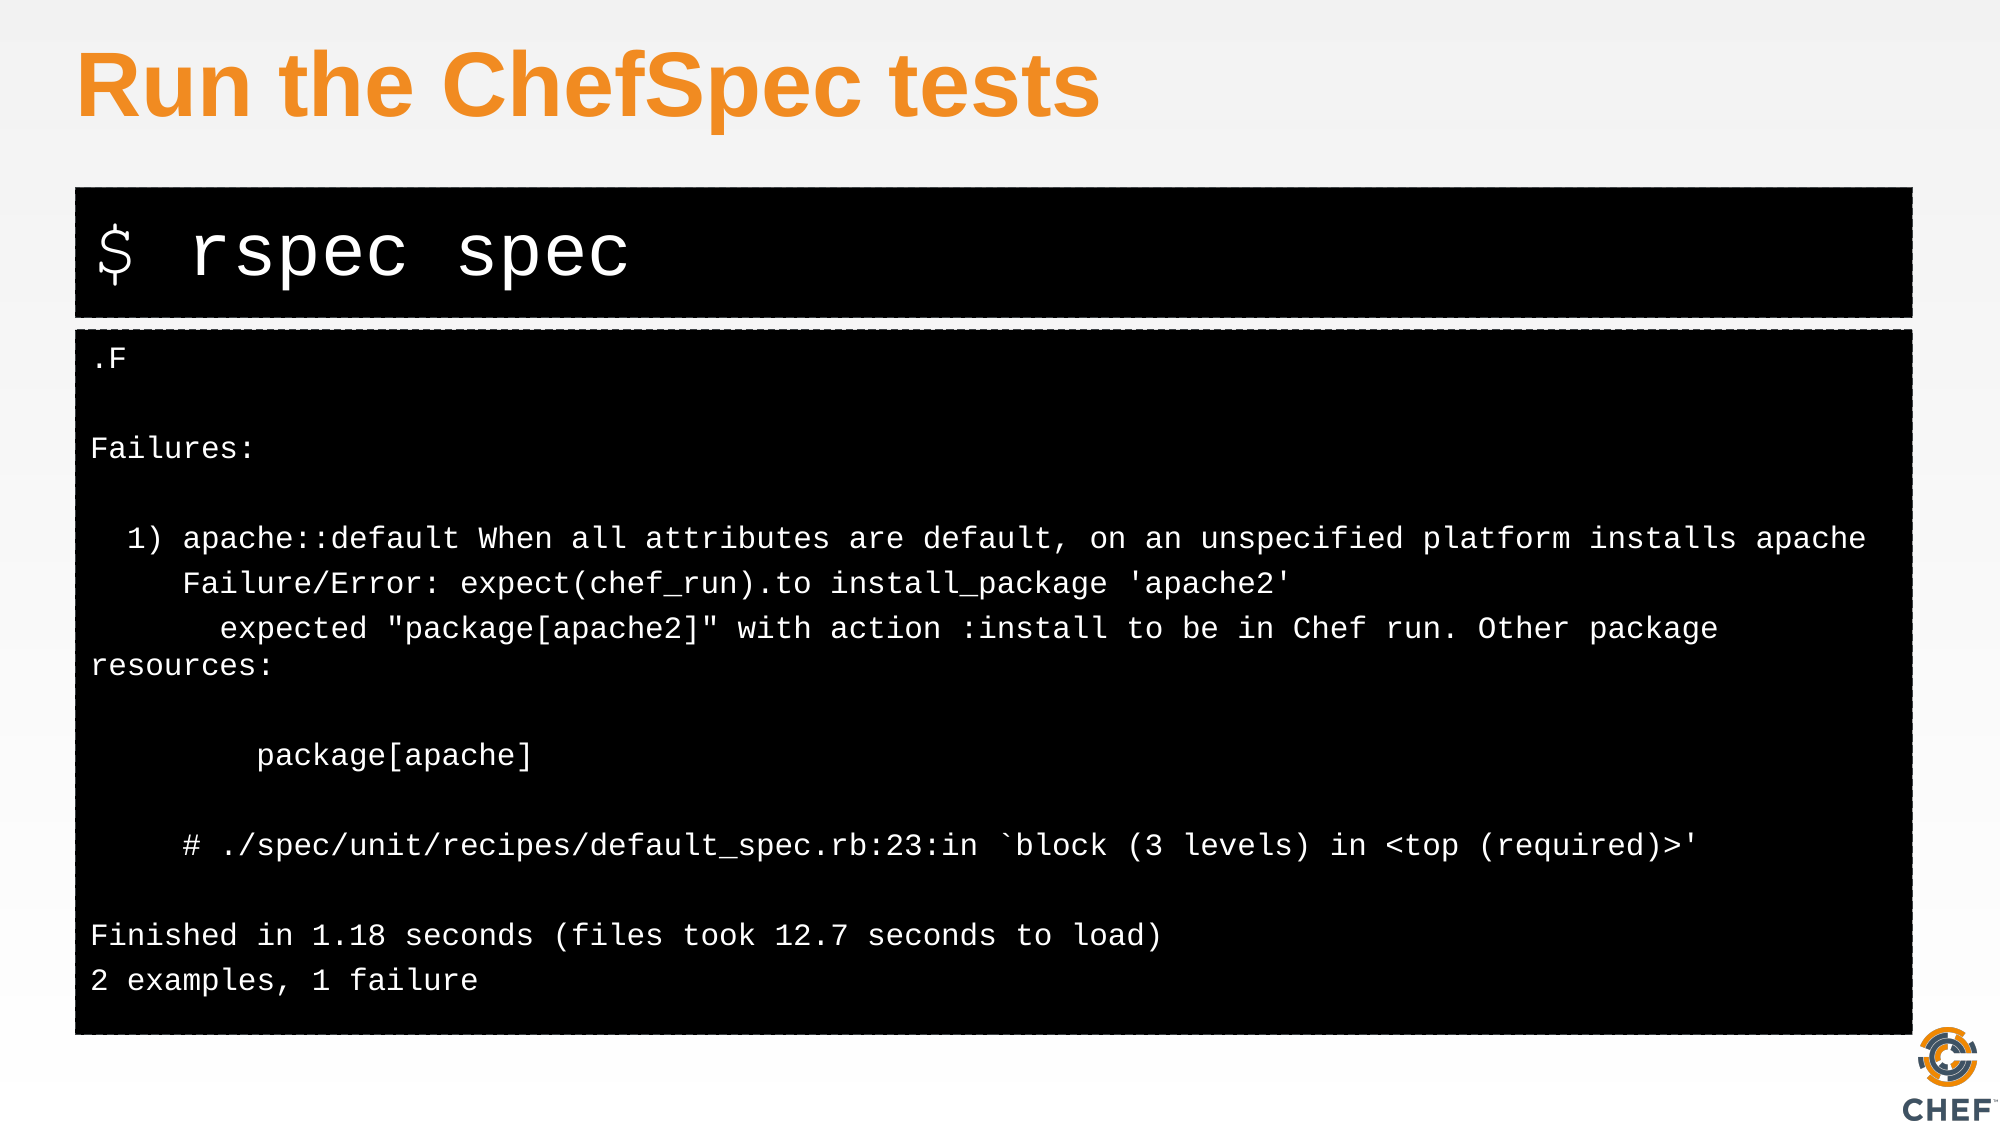

# Run the ChefSpec tests
rspec spec
.F

Failures:

  1) apache::default When all attributes are default, on an unspecified platform installs apache
     Failure/Error: expect(chef_run).to install_package 'apache2'
       expected "package[apache2]" with action :install to be in Chef run. Other package resources:

         package[apache]

     # ./spec/unit/recipes/default_spec.rb:23:in `block (3 levels) in <top (required)>'

Finished in 1.18 seconds (files took 12.7 seconds to load)
2 examples, 1 failure